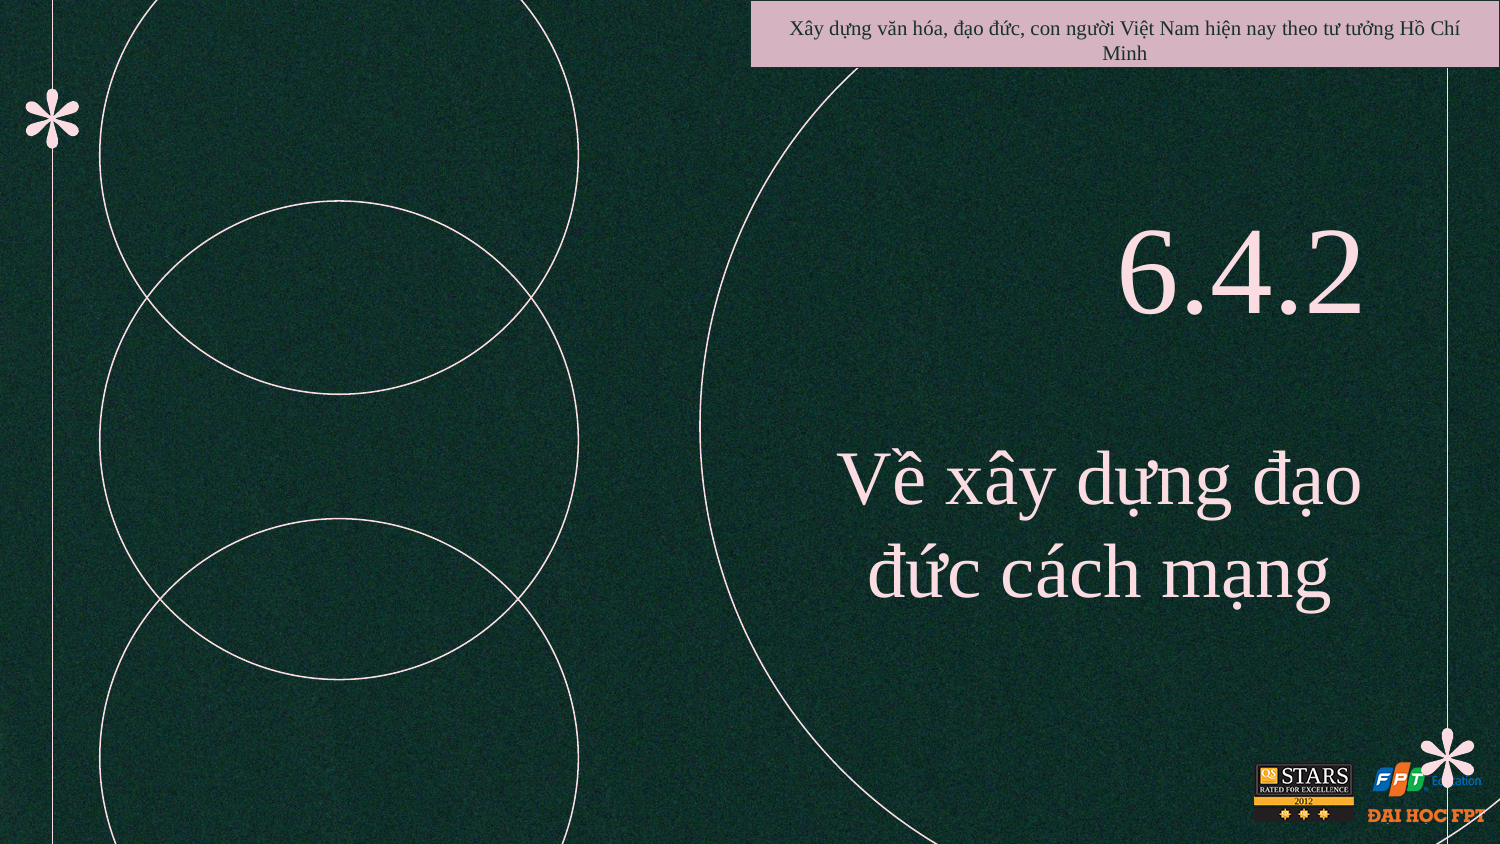

Xây dựng văn hóa, đạo đức, con người Việt Nam hiện nay theo tư tưởng Hồ Chí Minh
6.4.2
# Về xây dựng đạo đức cách mạng